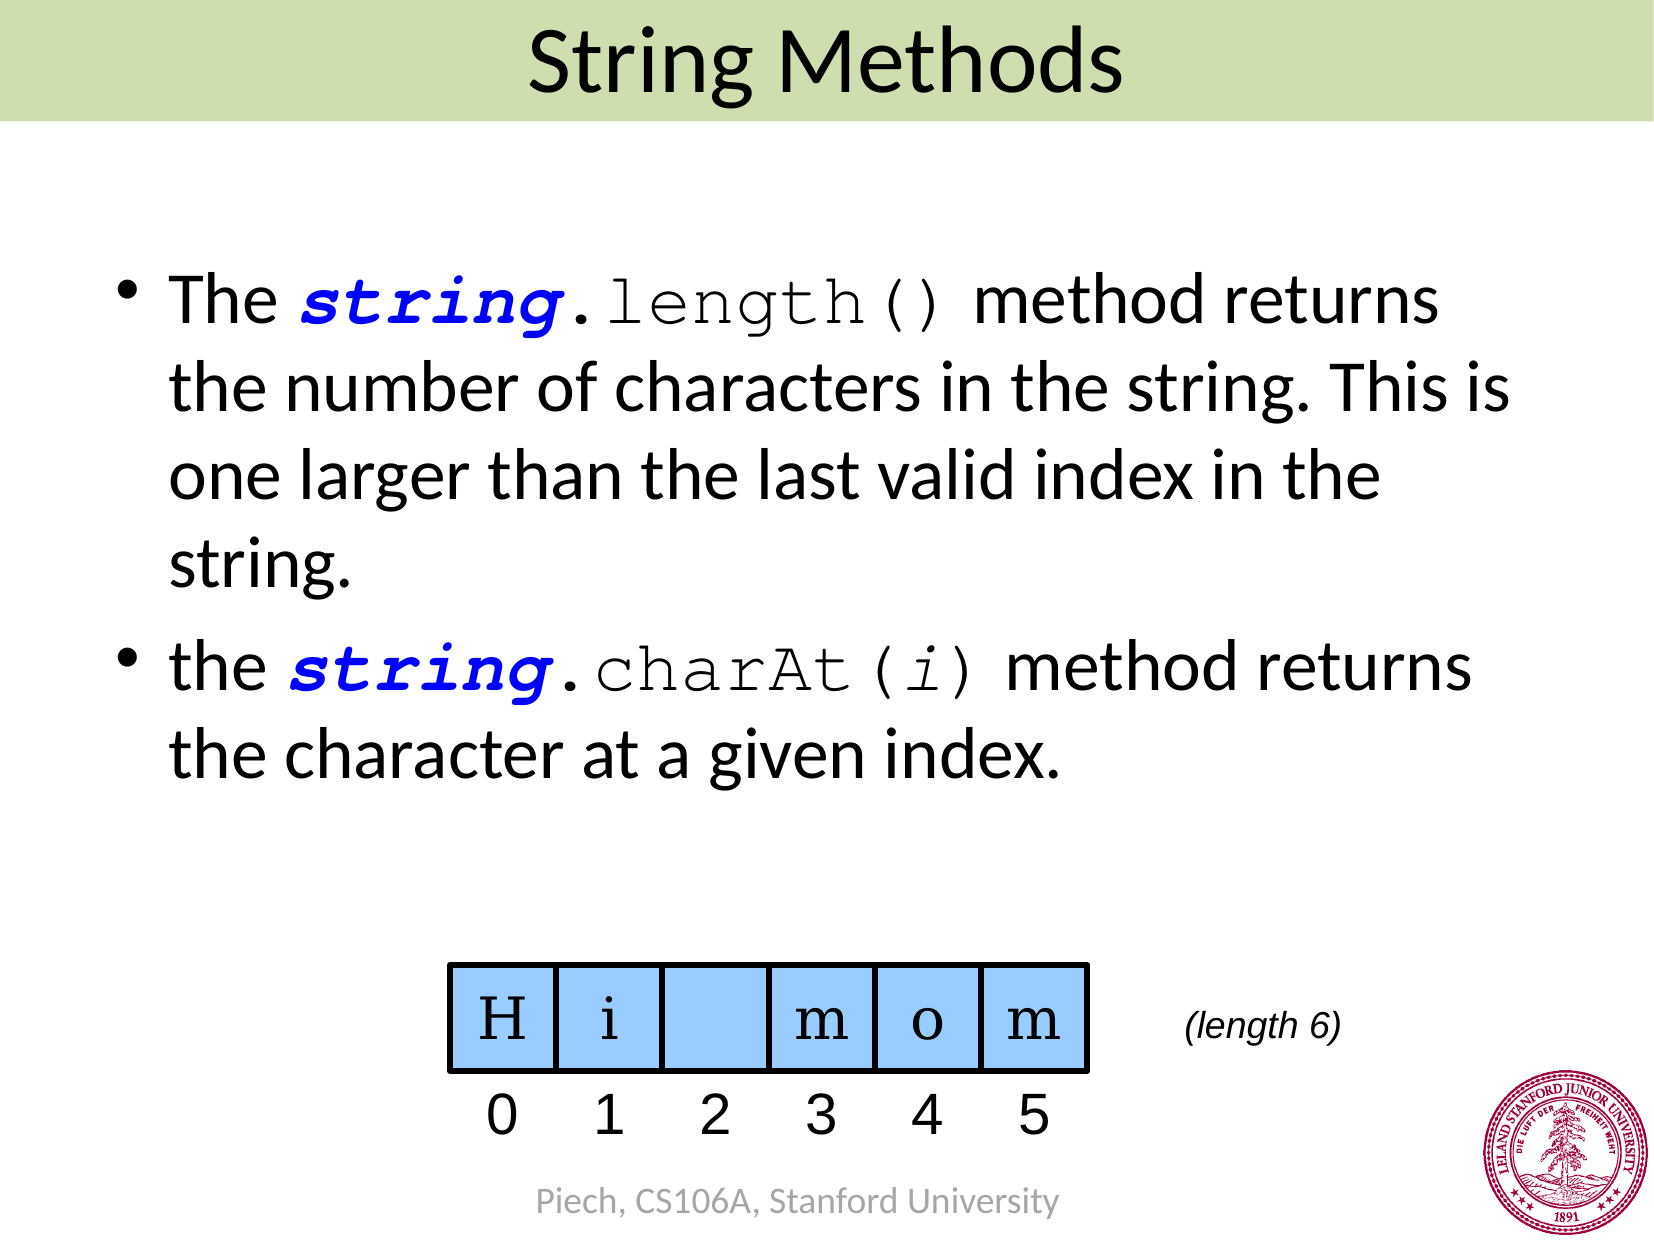

String Methods

The string.length() method returns the number of characters in the string. This is one larger than the last valid index in the string.
the string.charAt(i) method returns the character at a given index.
H
i

m
o
m
(length 6)
0
1
2
3
4
5